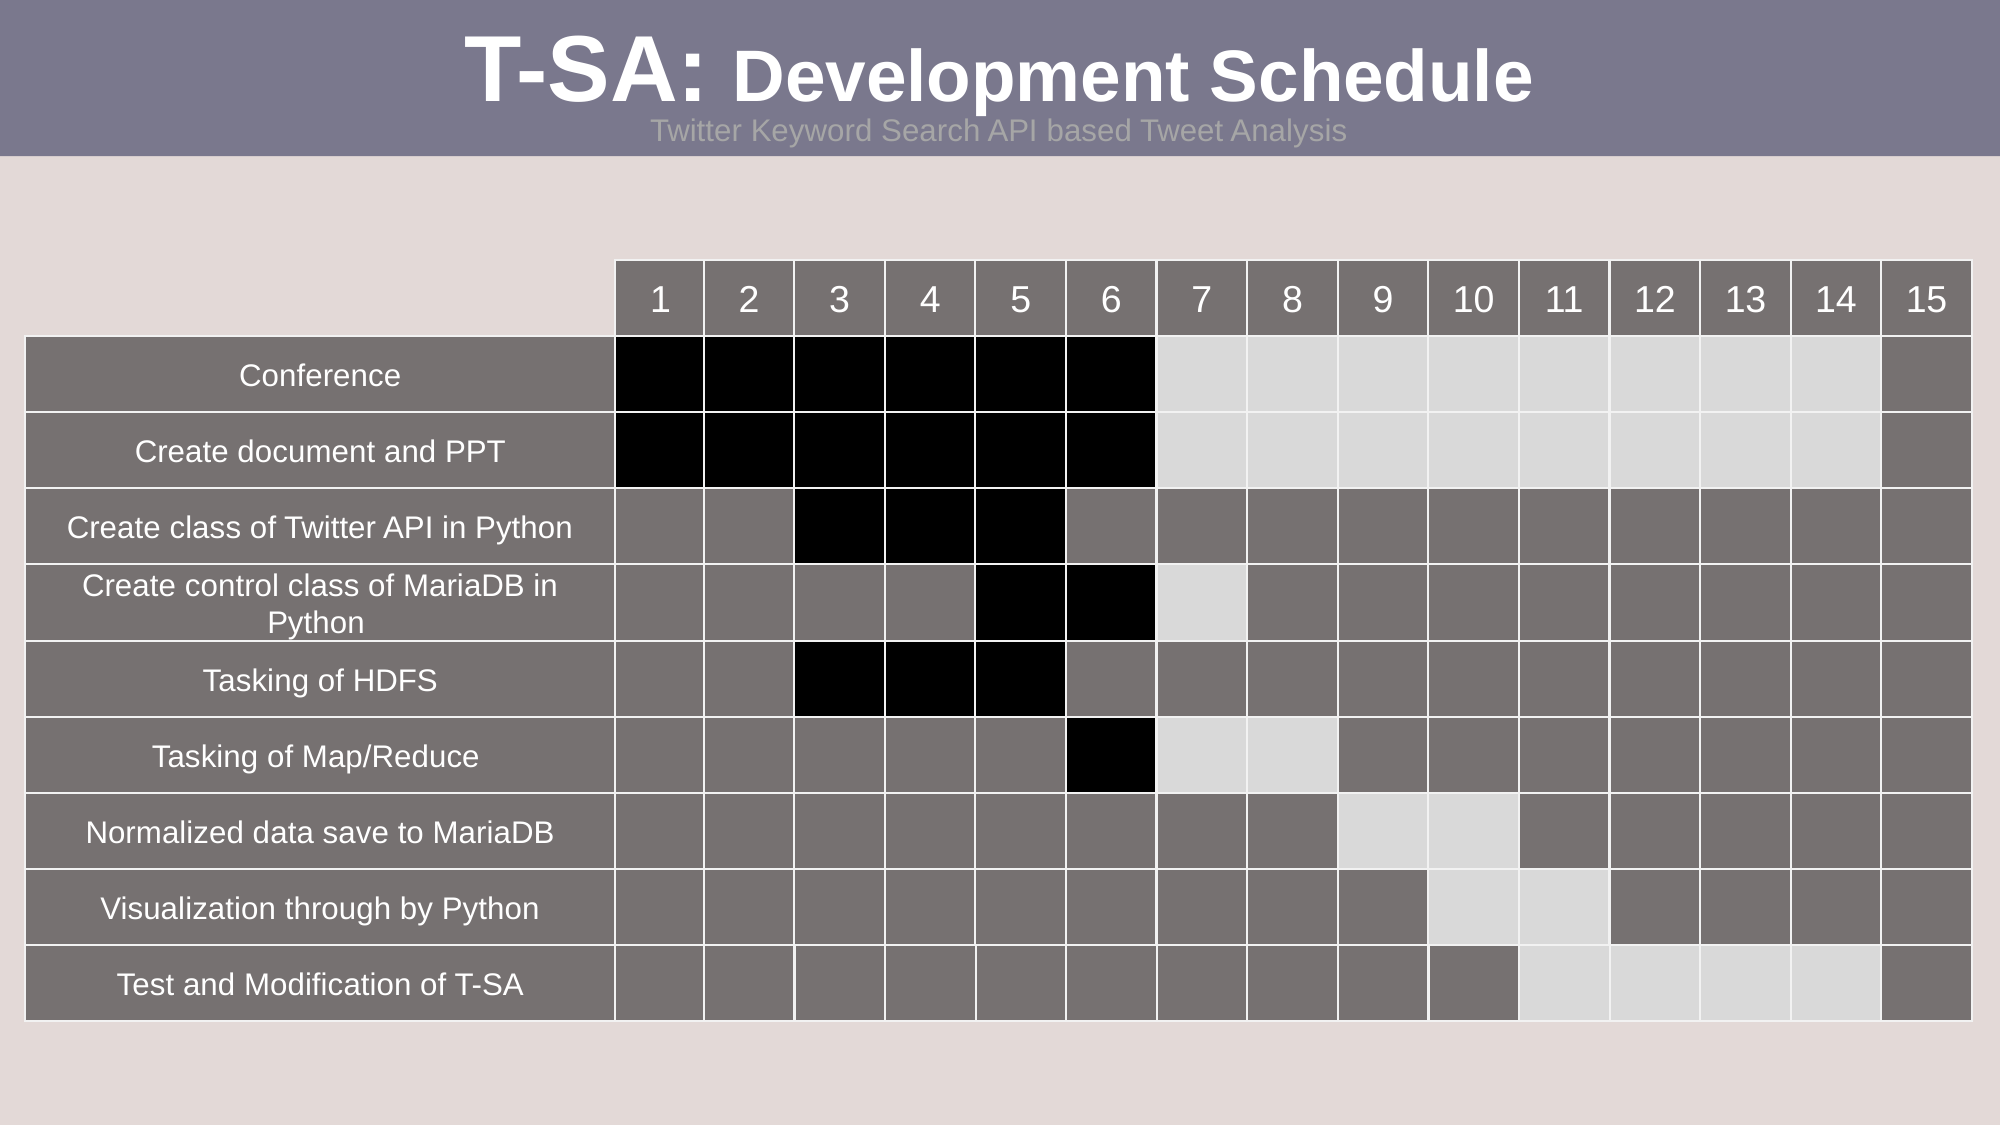

T-SA: Development Schedule
Twitter Keyword Search API based Tweet Analysis

1
2
3
4
5
6
7
8
9
10
11
12
13
14
15
Conference
Create document and PPT
Create class of Twitter API in Python
Create control class of MariaDB in Python
Tasking of HDFS
Tasking of Map/Reduce
Normalized data save to MariaDB
Visualization through by Python
Test and Modification of T-SA